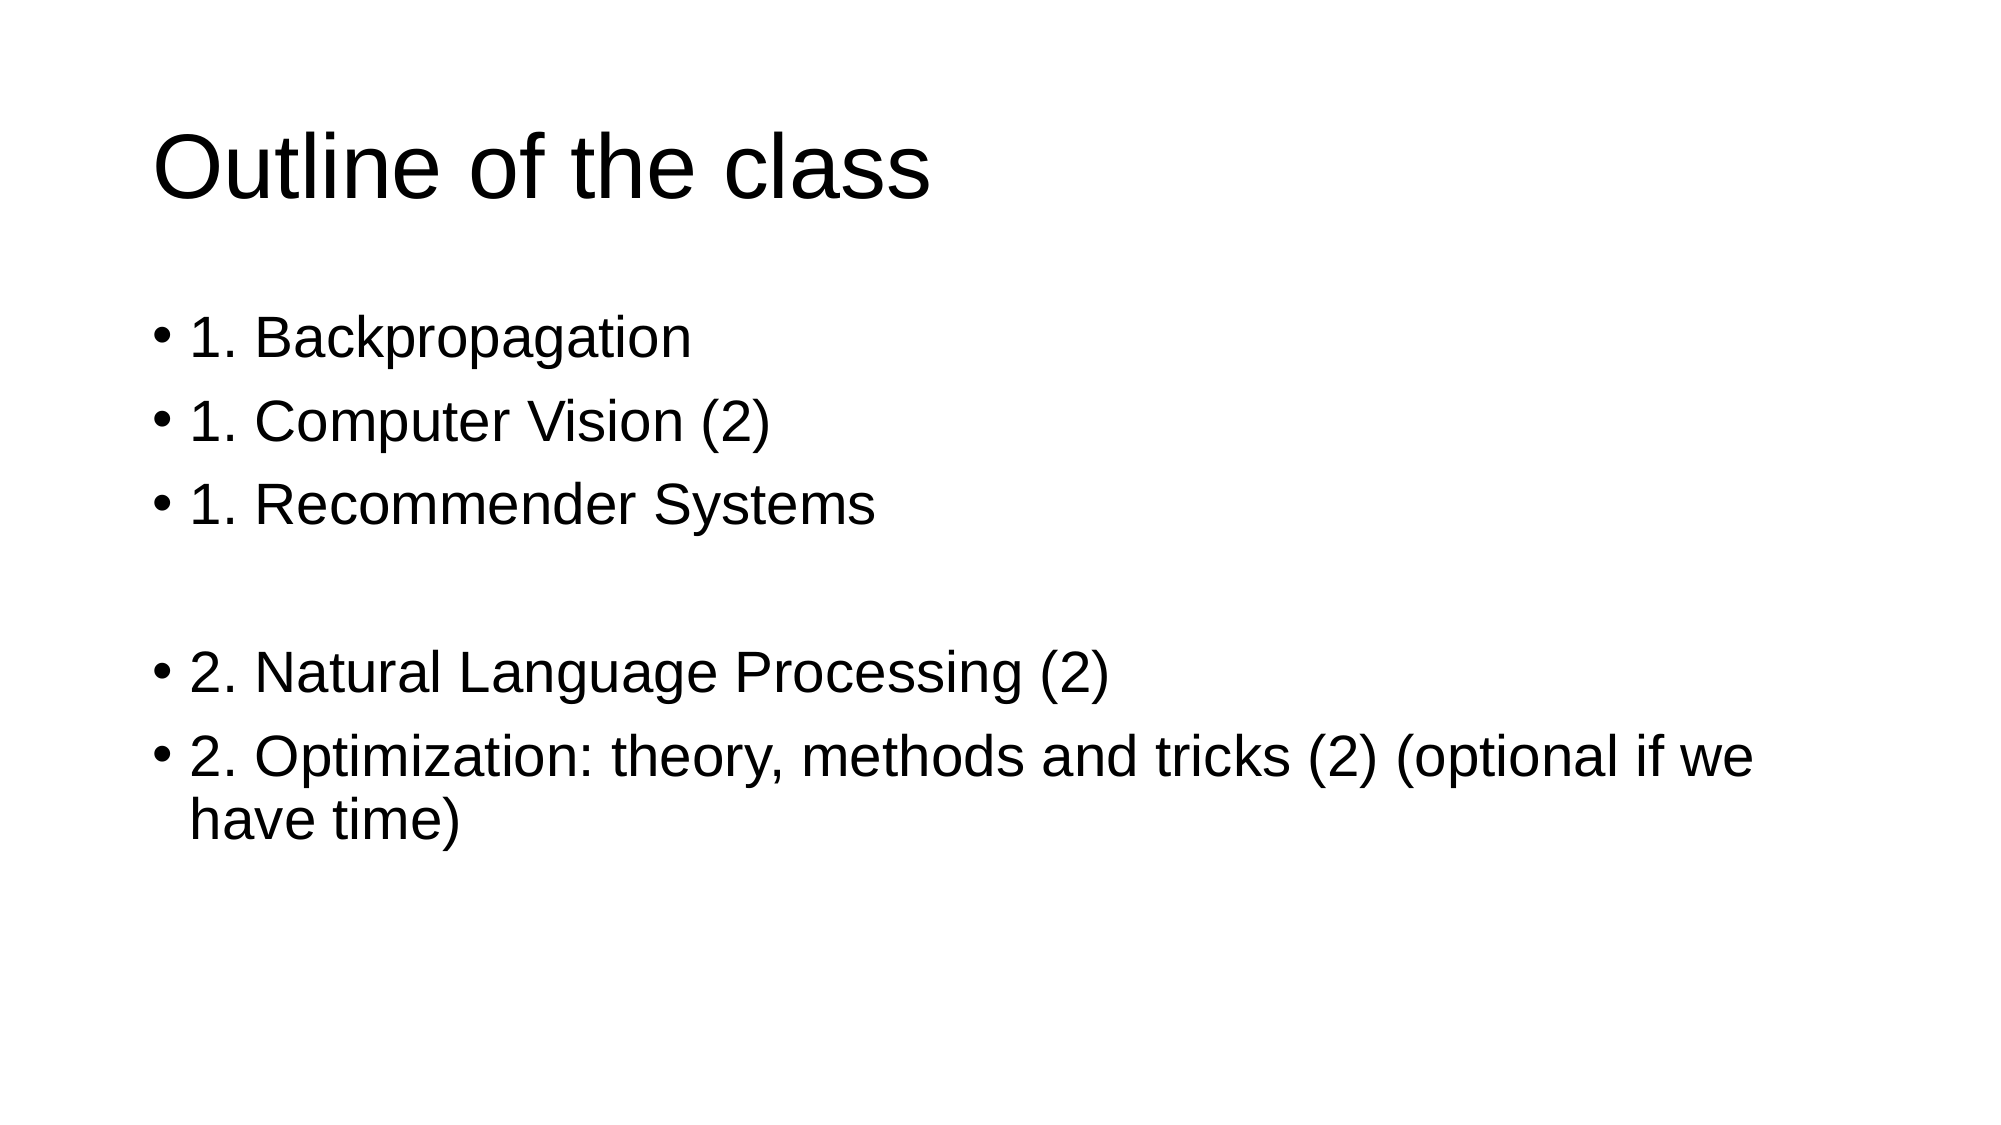

# Outline of the class
1. Backpropagation
1. Computer Vision (2)
1. Recommender Systems

2. Natural Language Processing (2)
2. Optimization: theory, methods and tricks (2) (optional if we have time)